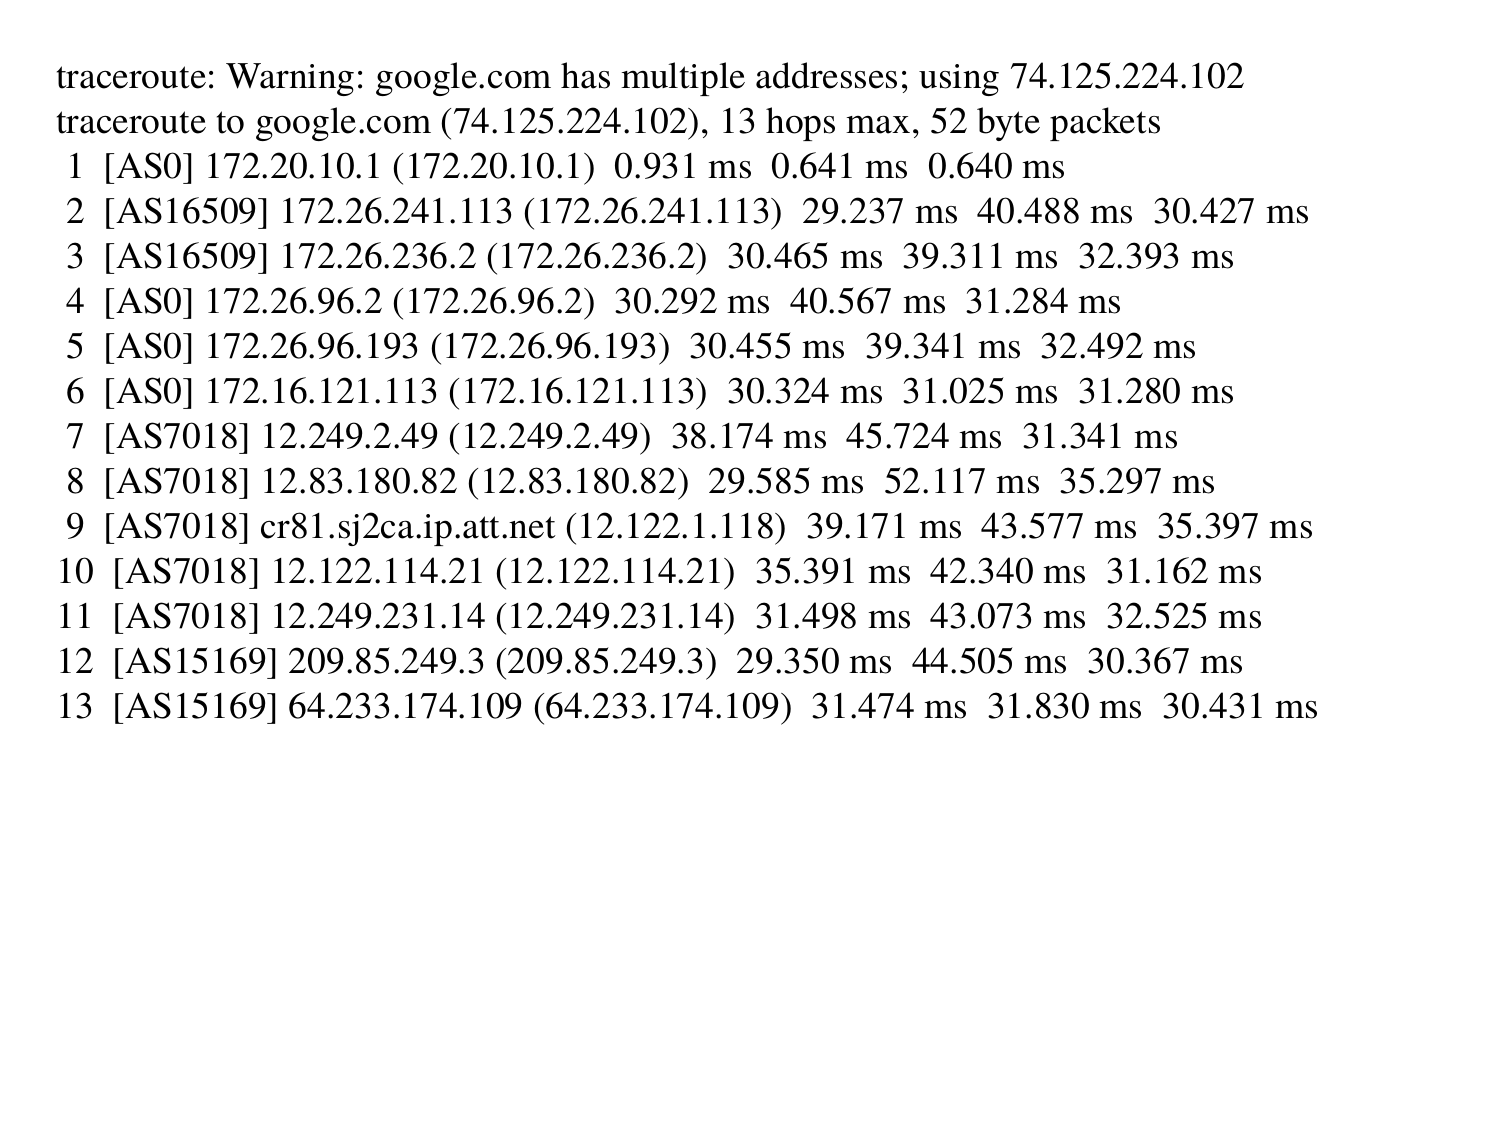

traceroute: Warning: google.com has multiple addresses; using 74.125.224.102
traceroute to google.com (74.125.224.102), 13 hops max, 52 byte packets
 1  [AS0] 172.20.10.1 (172.20.10.1)  0.931 ms  0.641 ms  0.640 ms
 2  [AS16509] 172.26.241.113 (172.26.241.113)  29.237 ms  40.488 ms  30.427 ms
 3  [AS16509] 172.26.236.2 (172.26.236.2)  30.465 ms  39.311 ms  32.393 ms
 4  [AS0] 172.26.96.2 (172.26.96.2)  30.292 ms  40.567 ms  31.284 ms
 5  [AS0] 172.26.96.193 (172.26.96.193)  30.455 ms  39.341 ms  32.492 ms
 6  [AS0] 172.16.121.113 (172.16.121.113)  30.324 ms  31.025 ms  31.280 ms
 7  [AS7018] 12.249.2.49 (12.249.2.49)  38.174 ms  45.724 ms  31.341 ms
 8  [AS7018] 12.83.180.82 (12.83.180.82)  29.585 ms  52.117 ms  35.297 ms
 9  [AS7018] cr81.sj2ca.ip.att.net (12.122.1.118)  39.171 ms  43.577 ms  35.397 ms
10  [AS7018] 12.122.114.21 (12.122.114.21)  35.391 ms  42.340 ms  31.162 ms
11  [AS7018] 12.249.231.14 (12.249.231.14)  31.498 ms  43.073 ms  32.525 ms
12  [AS15169] 209.85.249.3 (209.85.249.3)  29.350 ms  44.505 ms  30.367 ms
13  [AS15169] 64.233.174.109 (64.233.174.109)  31.474 ms  31.830 ms  30.431 ms